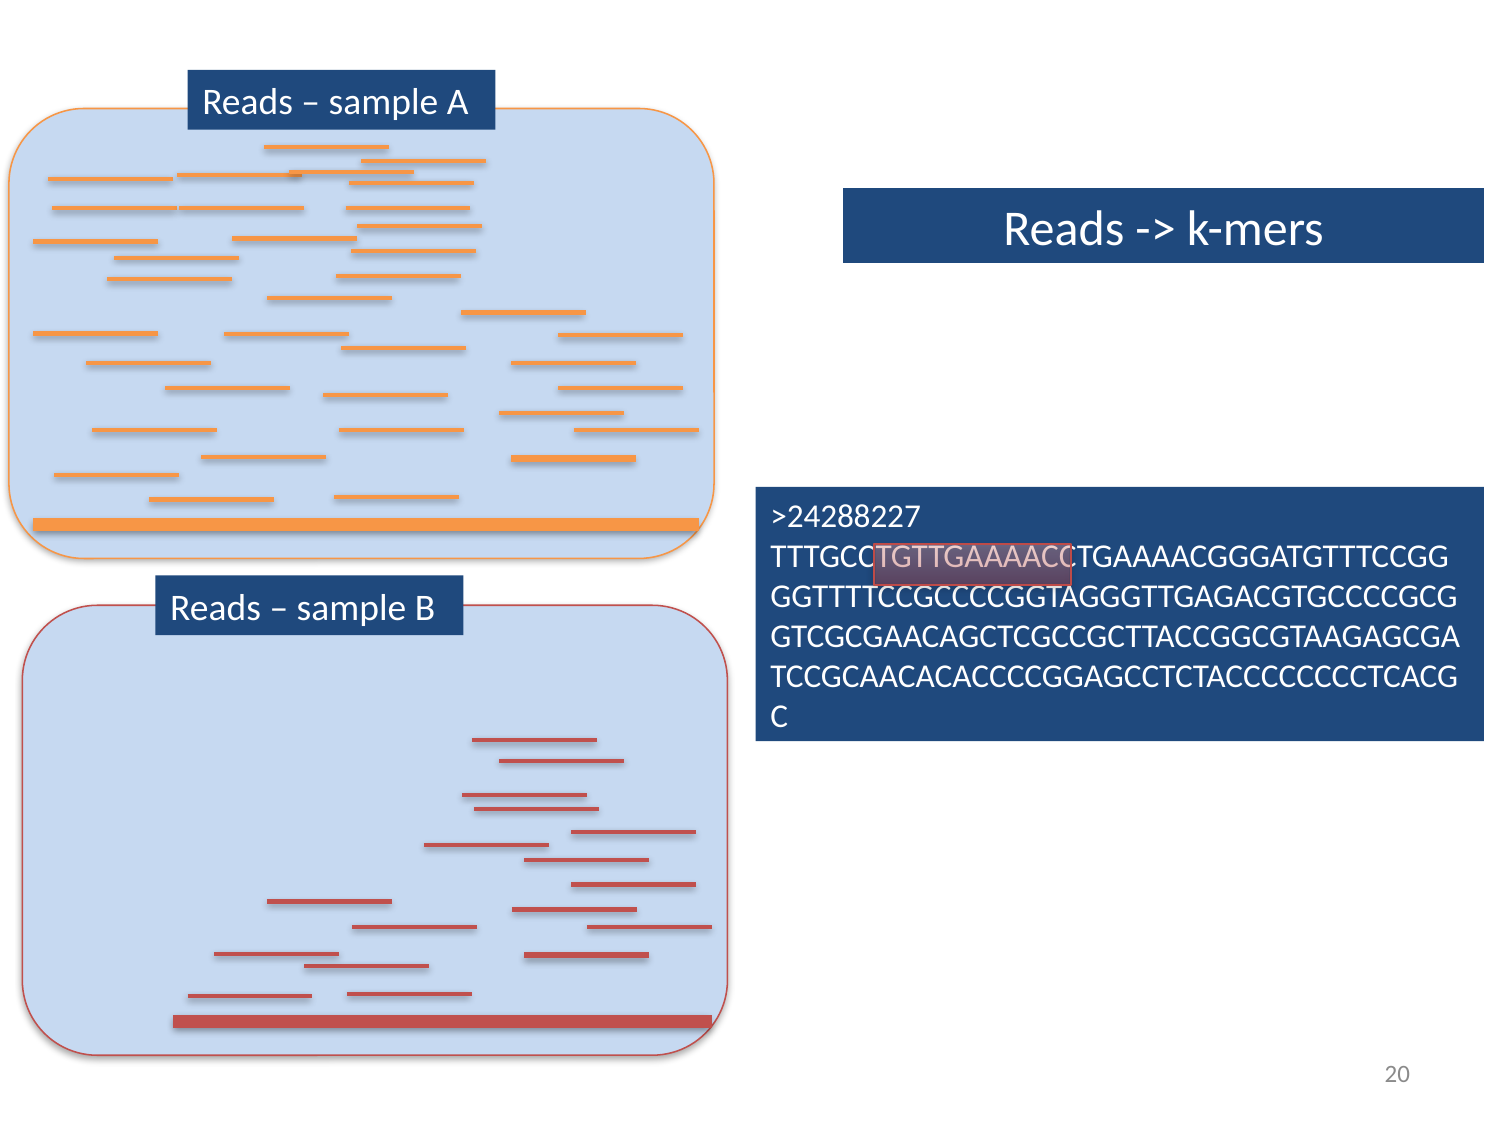

Reads – sample A

Reads -> k-mers
>24288227
TTTGCCTGTTGAAAACCTGAAAACGGGATGTTTCCGGGGTTTTCCGCCCCGGTAGGGTTGAGACGTGCCCCGCGGTCGCGAACAGCTCGCCGCTTACCGGCGTAAGAGCGATCCGCAACACACCCCGGAGCCTCTACCCCCCCCTCACGC

Reads – sample B

20